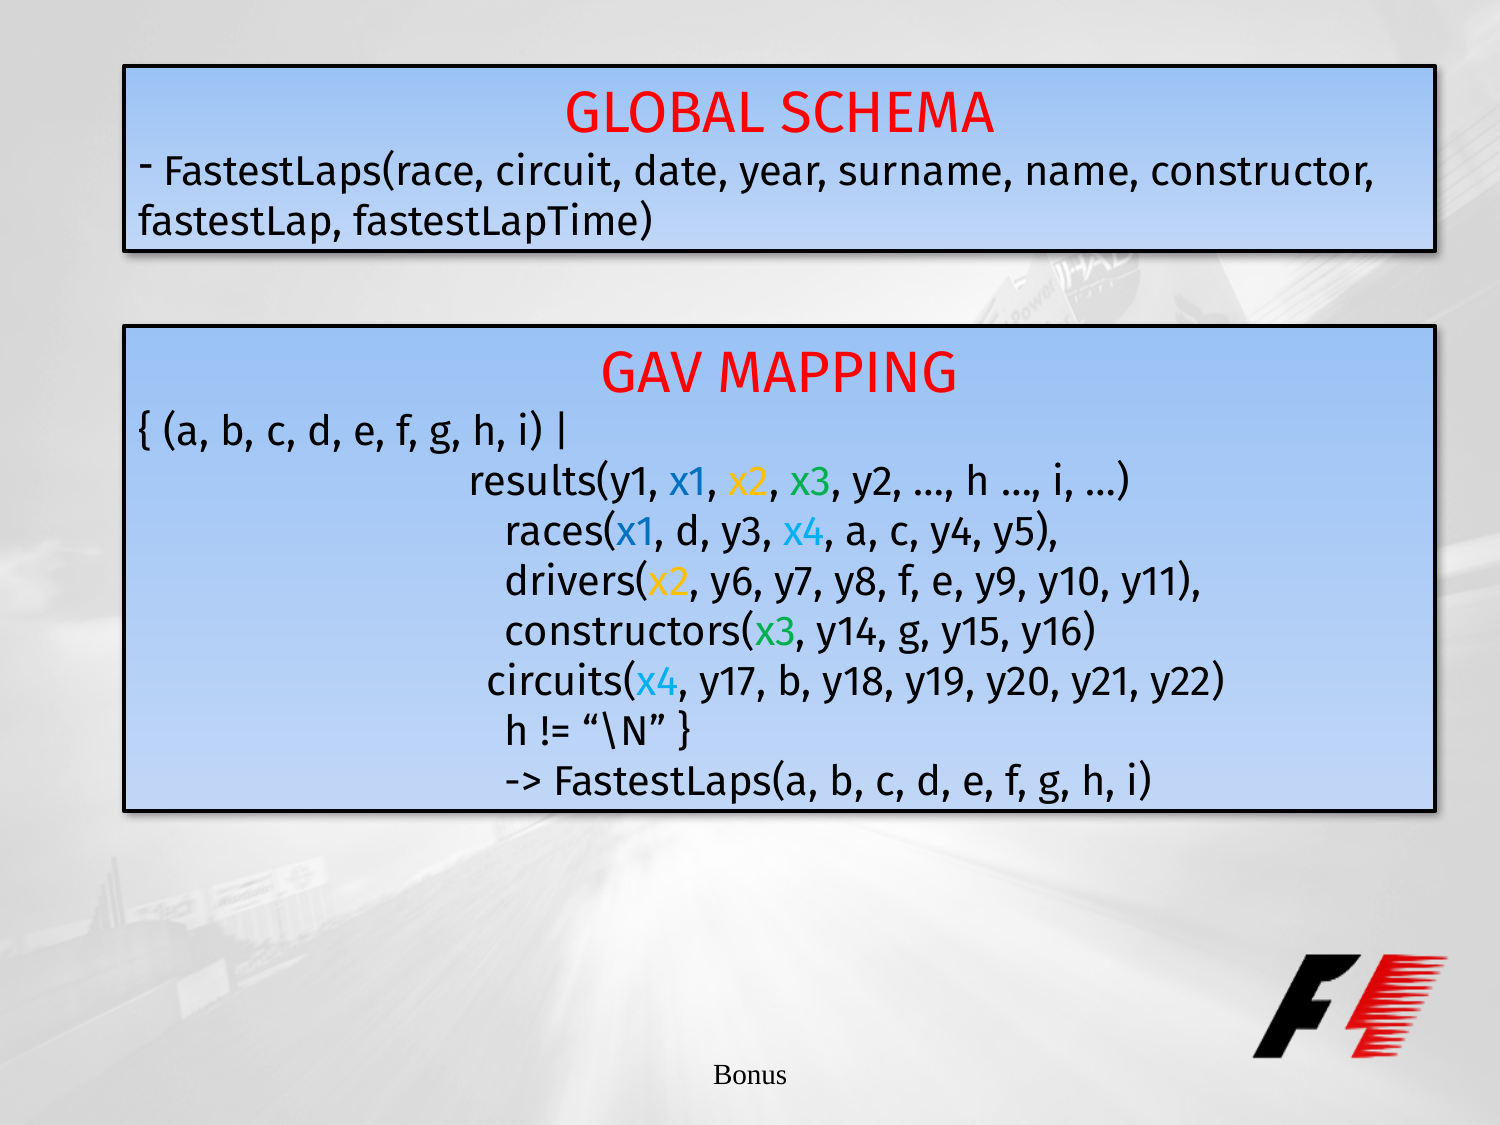

GLOBAL SCHEMA
 FastestLaps(race, circuit, date, year, surname, name, constructor, fastestLap, fastestLapTime)
GAV MAPPING
{ (a, b, c, d, e, f, g, h, i) |
                              results(y1, x1, x2, x3, y2, …, h …, i, …)
		      races(x1, d, y3, x4, a, c, y4, y5),
		      drivers(x2, y6, y7, y8, f, e, y9, y10, y11),
		      constructors(x3, y14, g, y15, y16)
	                  circuits(x4, y17, b, y18, y19, y20, y21, y22)
		      h != “\N” }
		      -> FastestLaps(a, b, c, d, e, f, g, h, i)
Bonus